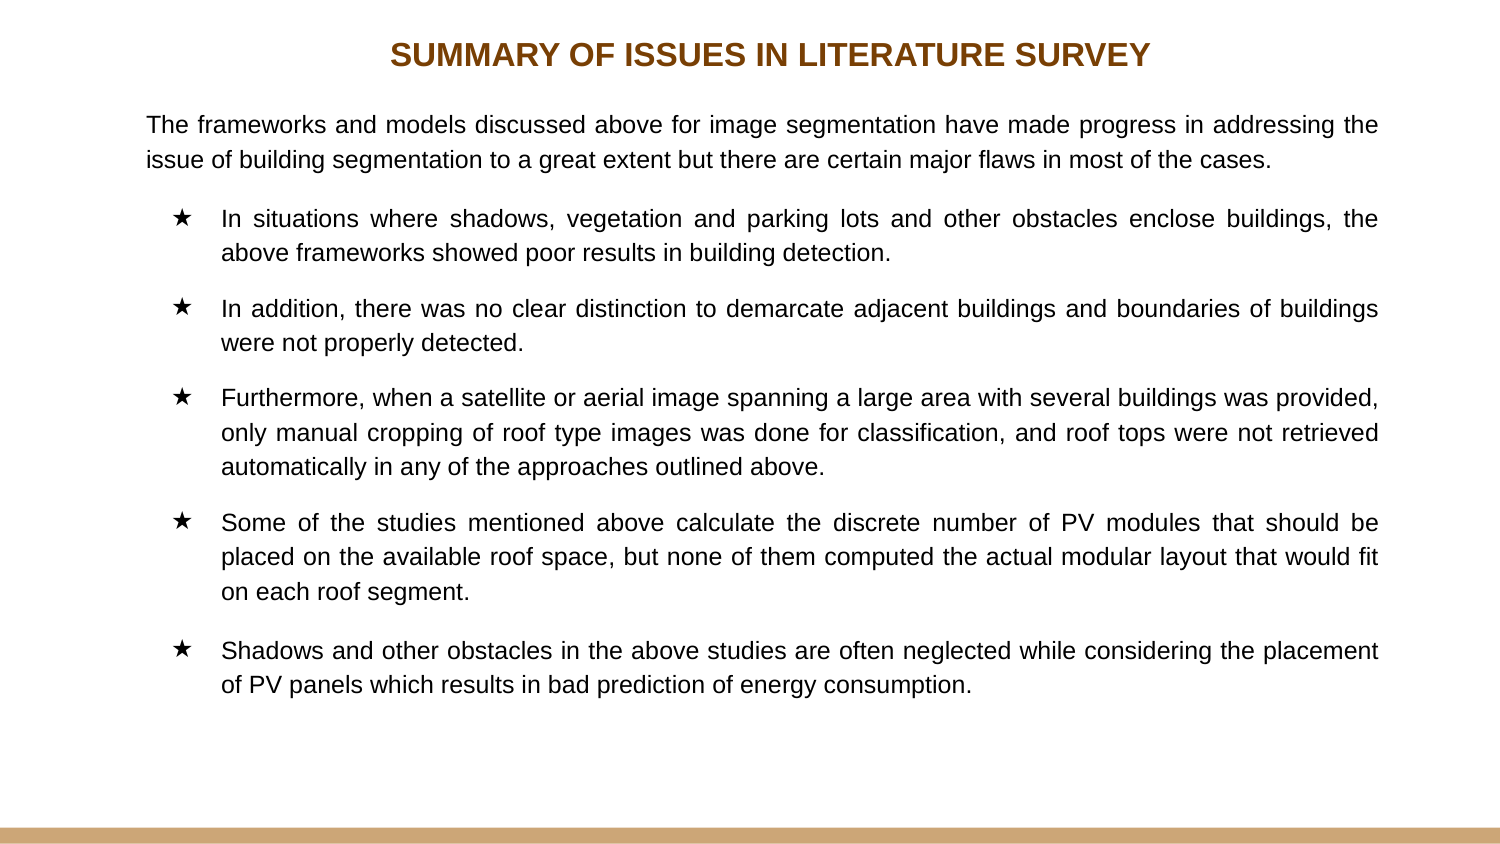

SUMMARY OF ISSUES IN LITERATURE SURVEY
The frameworks and models discussed above for image segmentation have made progress in addressing the issue of building segmentation to a great extent but there are certain major flaws in most of the cases.
In situations where shadows, vegetation and parking lots and other obstacles enclose buildings, the above frameworks showed poor results in building detection.
In addition, there was no clear distinction to demarcate adjacent buildings and boundaries of buildings were not properly detected.
Furthermore, when a satellite or aerial image spanning a large area with several buildings was provided, only manual cropping of roof type images was done for classification, and roof tops were not retrieved automatically in any of the approaches outlined above.
Some of the studies mentioned above calculate the discrete number of PV modules that should be placed on the available roof space, but none of them computed the actual modular layout that would fit on each roof segment.
Shadows and other obstacles in the above studies are often neglected while considering the placement of PV panels which results in bad prediction of energy consumption.